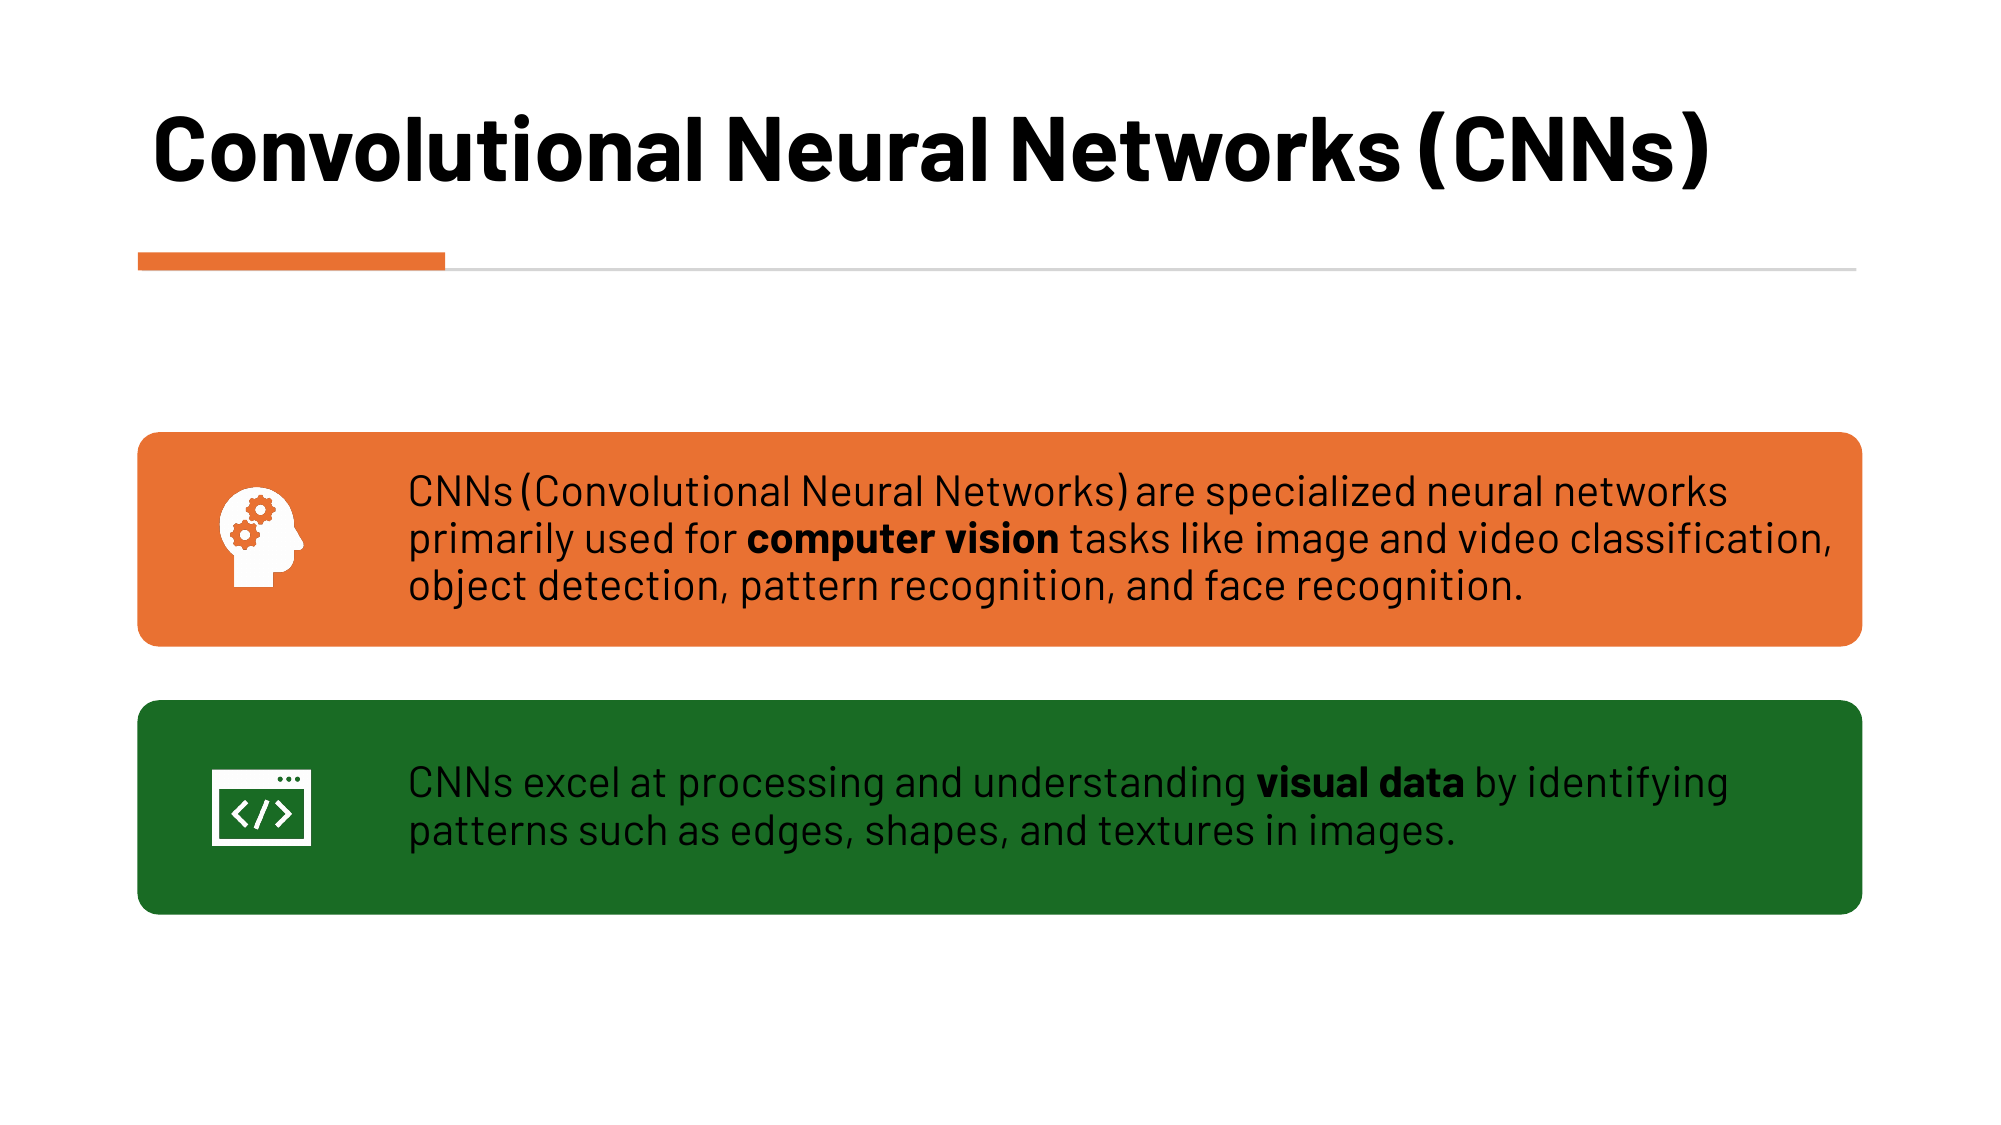

# Convolutional Neural Networks (CNNs)

CNNs (Convolutional Neural Networks) are specialized neural networks primarily used for computer vision tasks like image and video classification, object detection, pattern recognition, and face recognition.
CNNs excel at processing and understanding visual data by identifying patterns such as edges, shapes, and textures in images.